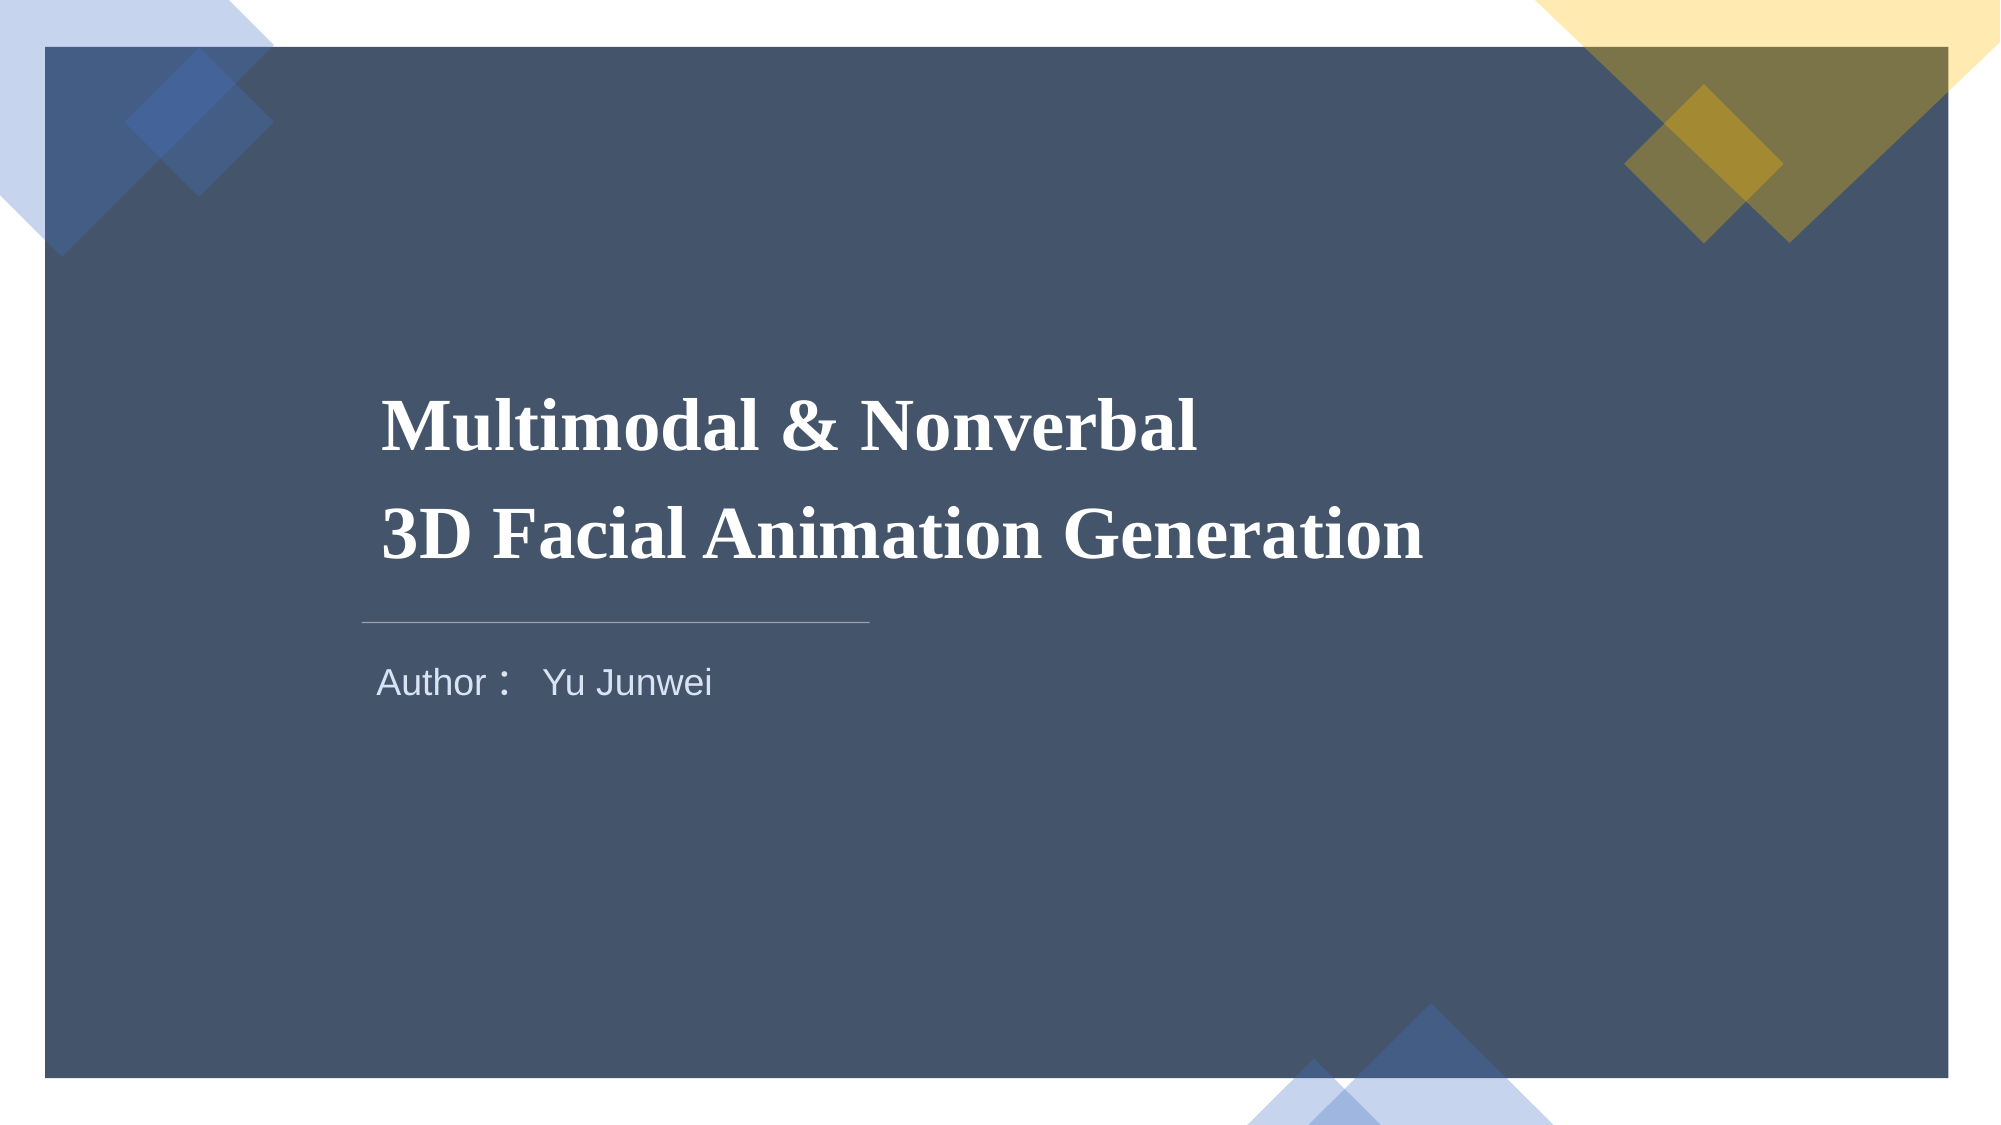

Multimodal & Nonverbal
3D Facial Animation Generation
Author：Yu Junwei